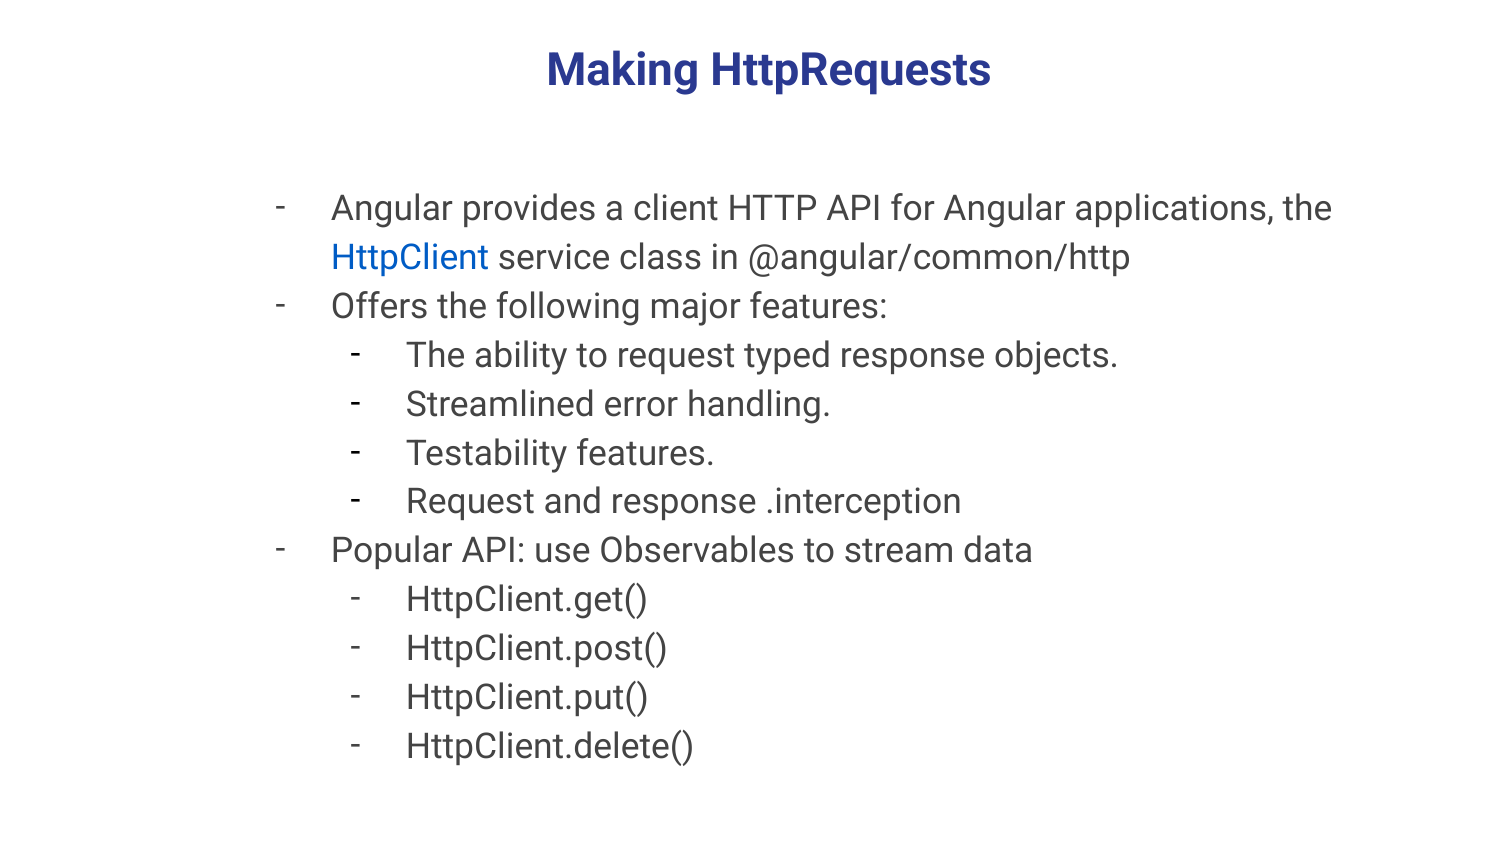

Making HttpRequests
Angular provides a client HTTP API for Angular applications, the HttpClient service class in @angular/common/http
Offers the following major features:
The ability to request typed response objects.
Streamlined error handling.
Testability features.
Request and response .interception
Popular API: use Observables to stream data
HttpClient.get()
HttpClient.post()
HttpClient.put()
HttpClient.delete()